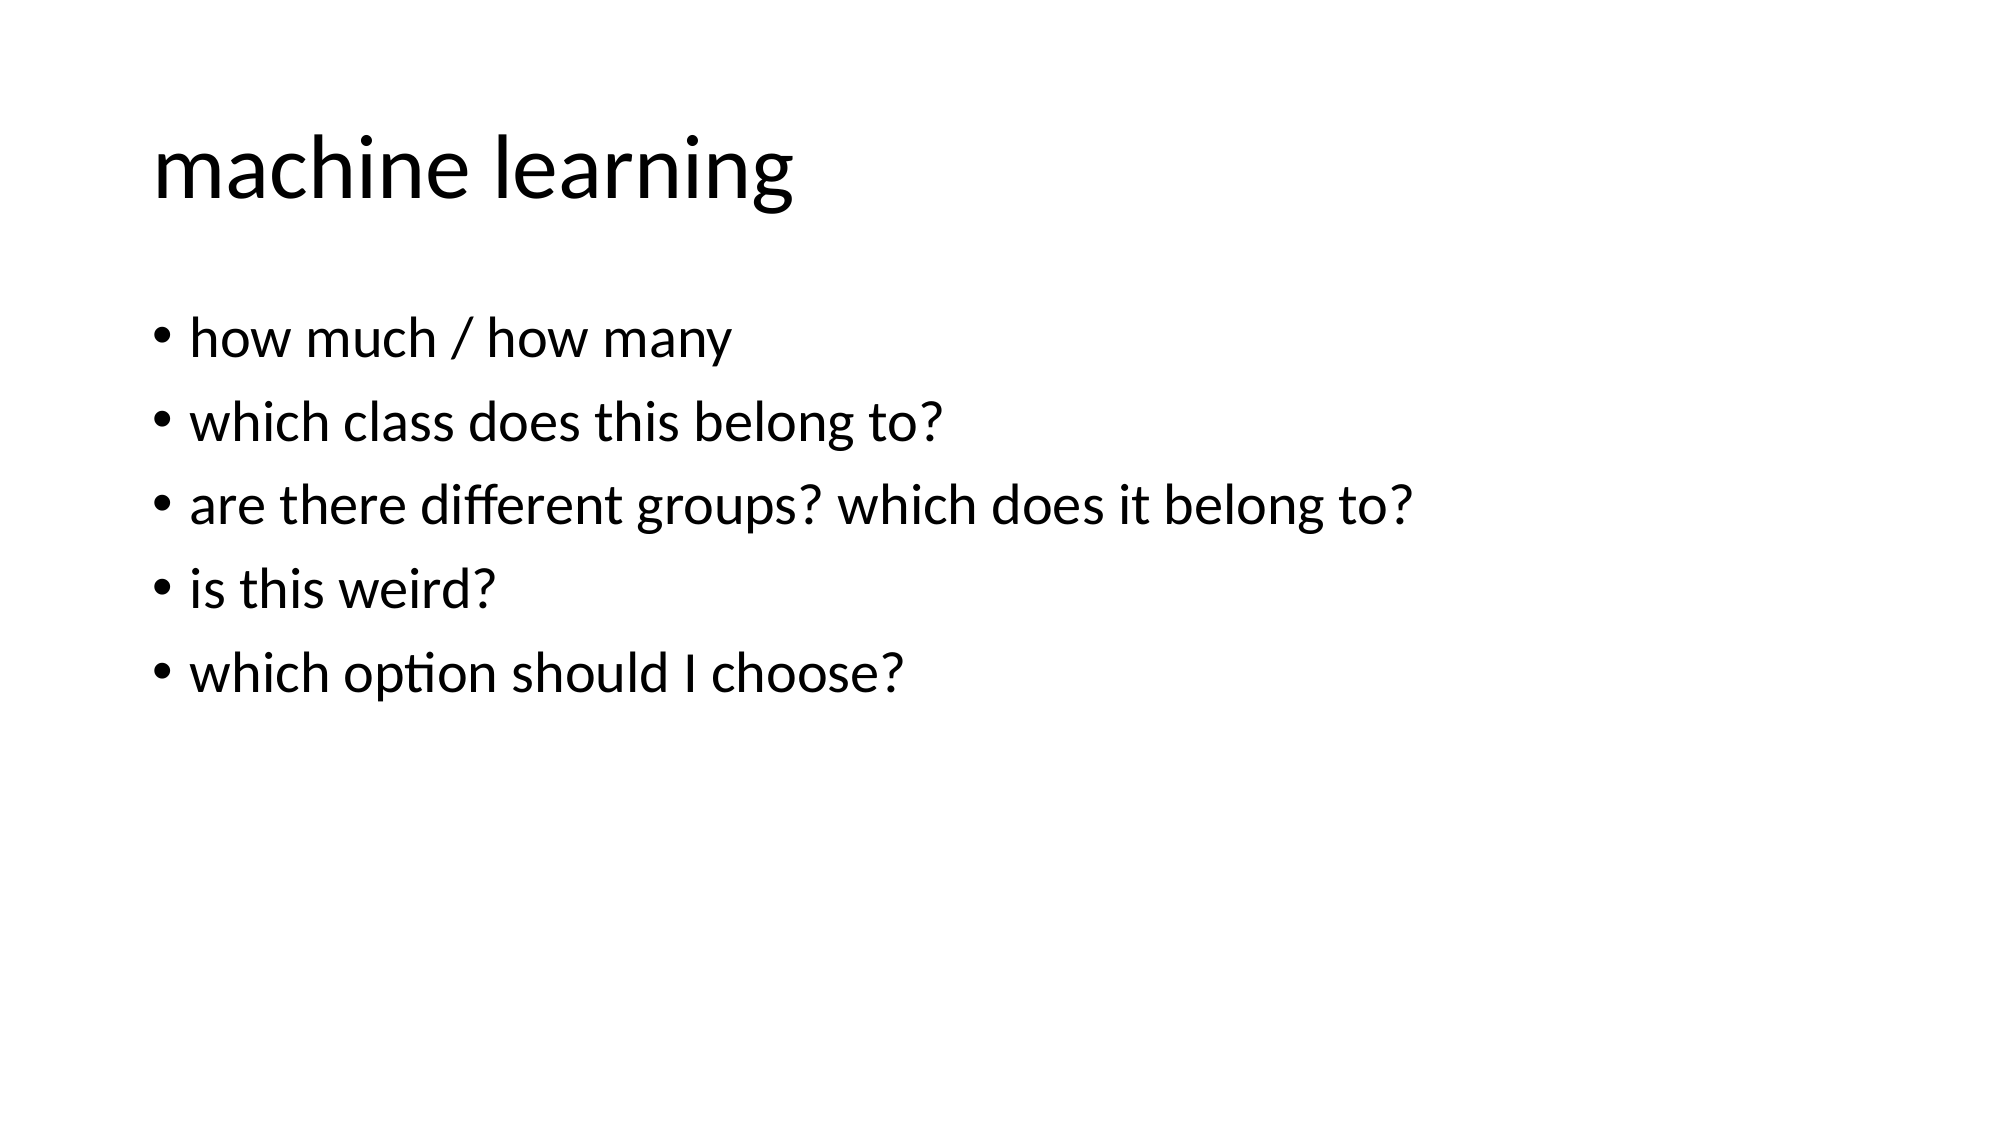

# machine learning
how much / how many
which class does this belong to?
are there different groups? which does it belong to?
is this weird?
which option should I choose?